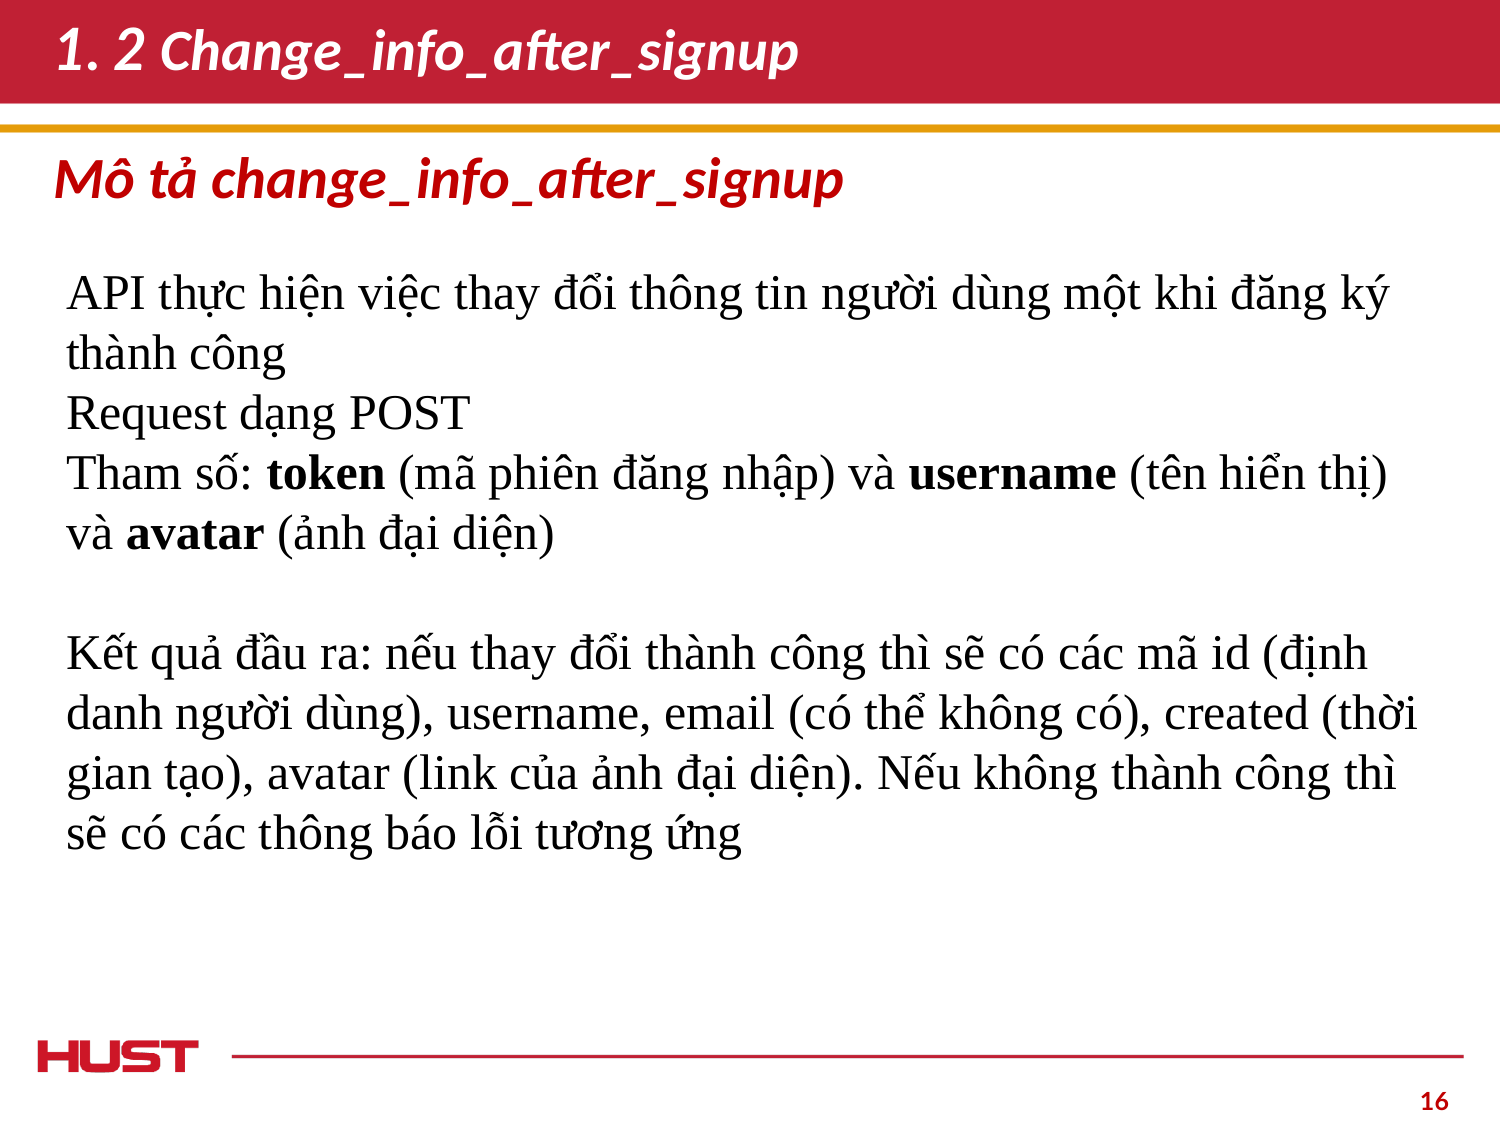

# 1. 2 Change_info_after_signup
Mô tả change_info_after_signup

API thực hiện việc thay đổi thông tin người dùng một khi đăng ký thành công
Request dạng POST
Tham số: token (mã phiên đăng nhập) và username (tên hiển thị) và avatar (ảnh đại diện)

Kết quả đầu ra: nếu thay đổi thành công thì sẽ có các mã id (định danh người dùng), username, email (có thể không có), created (thời gian tạo), avatar (link của ảnh đại diện). Nếu không thành công thì sẽ có các thông báo lỗi tương ứng
16